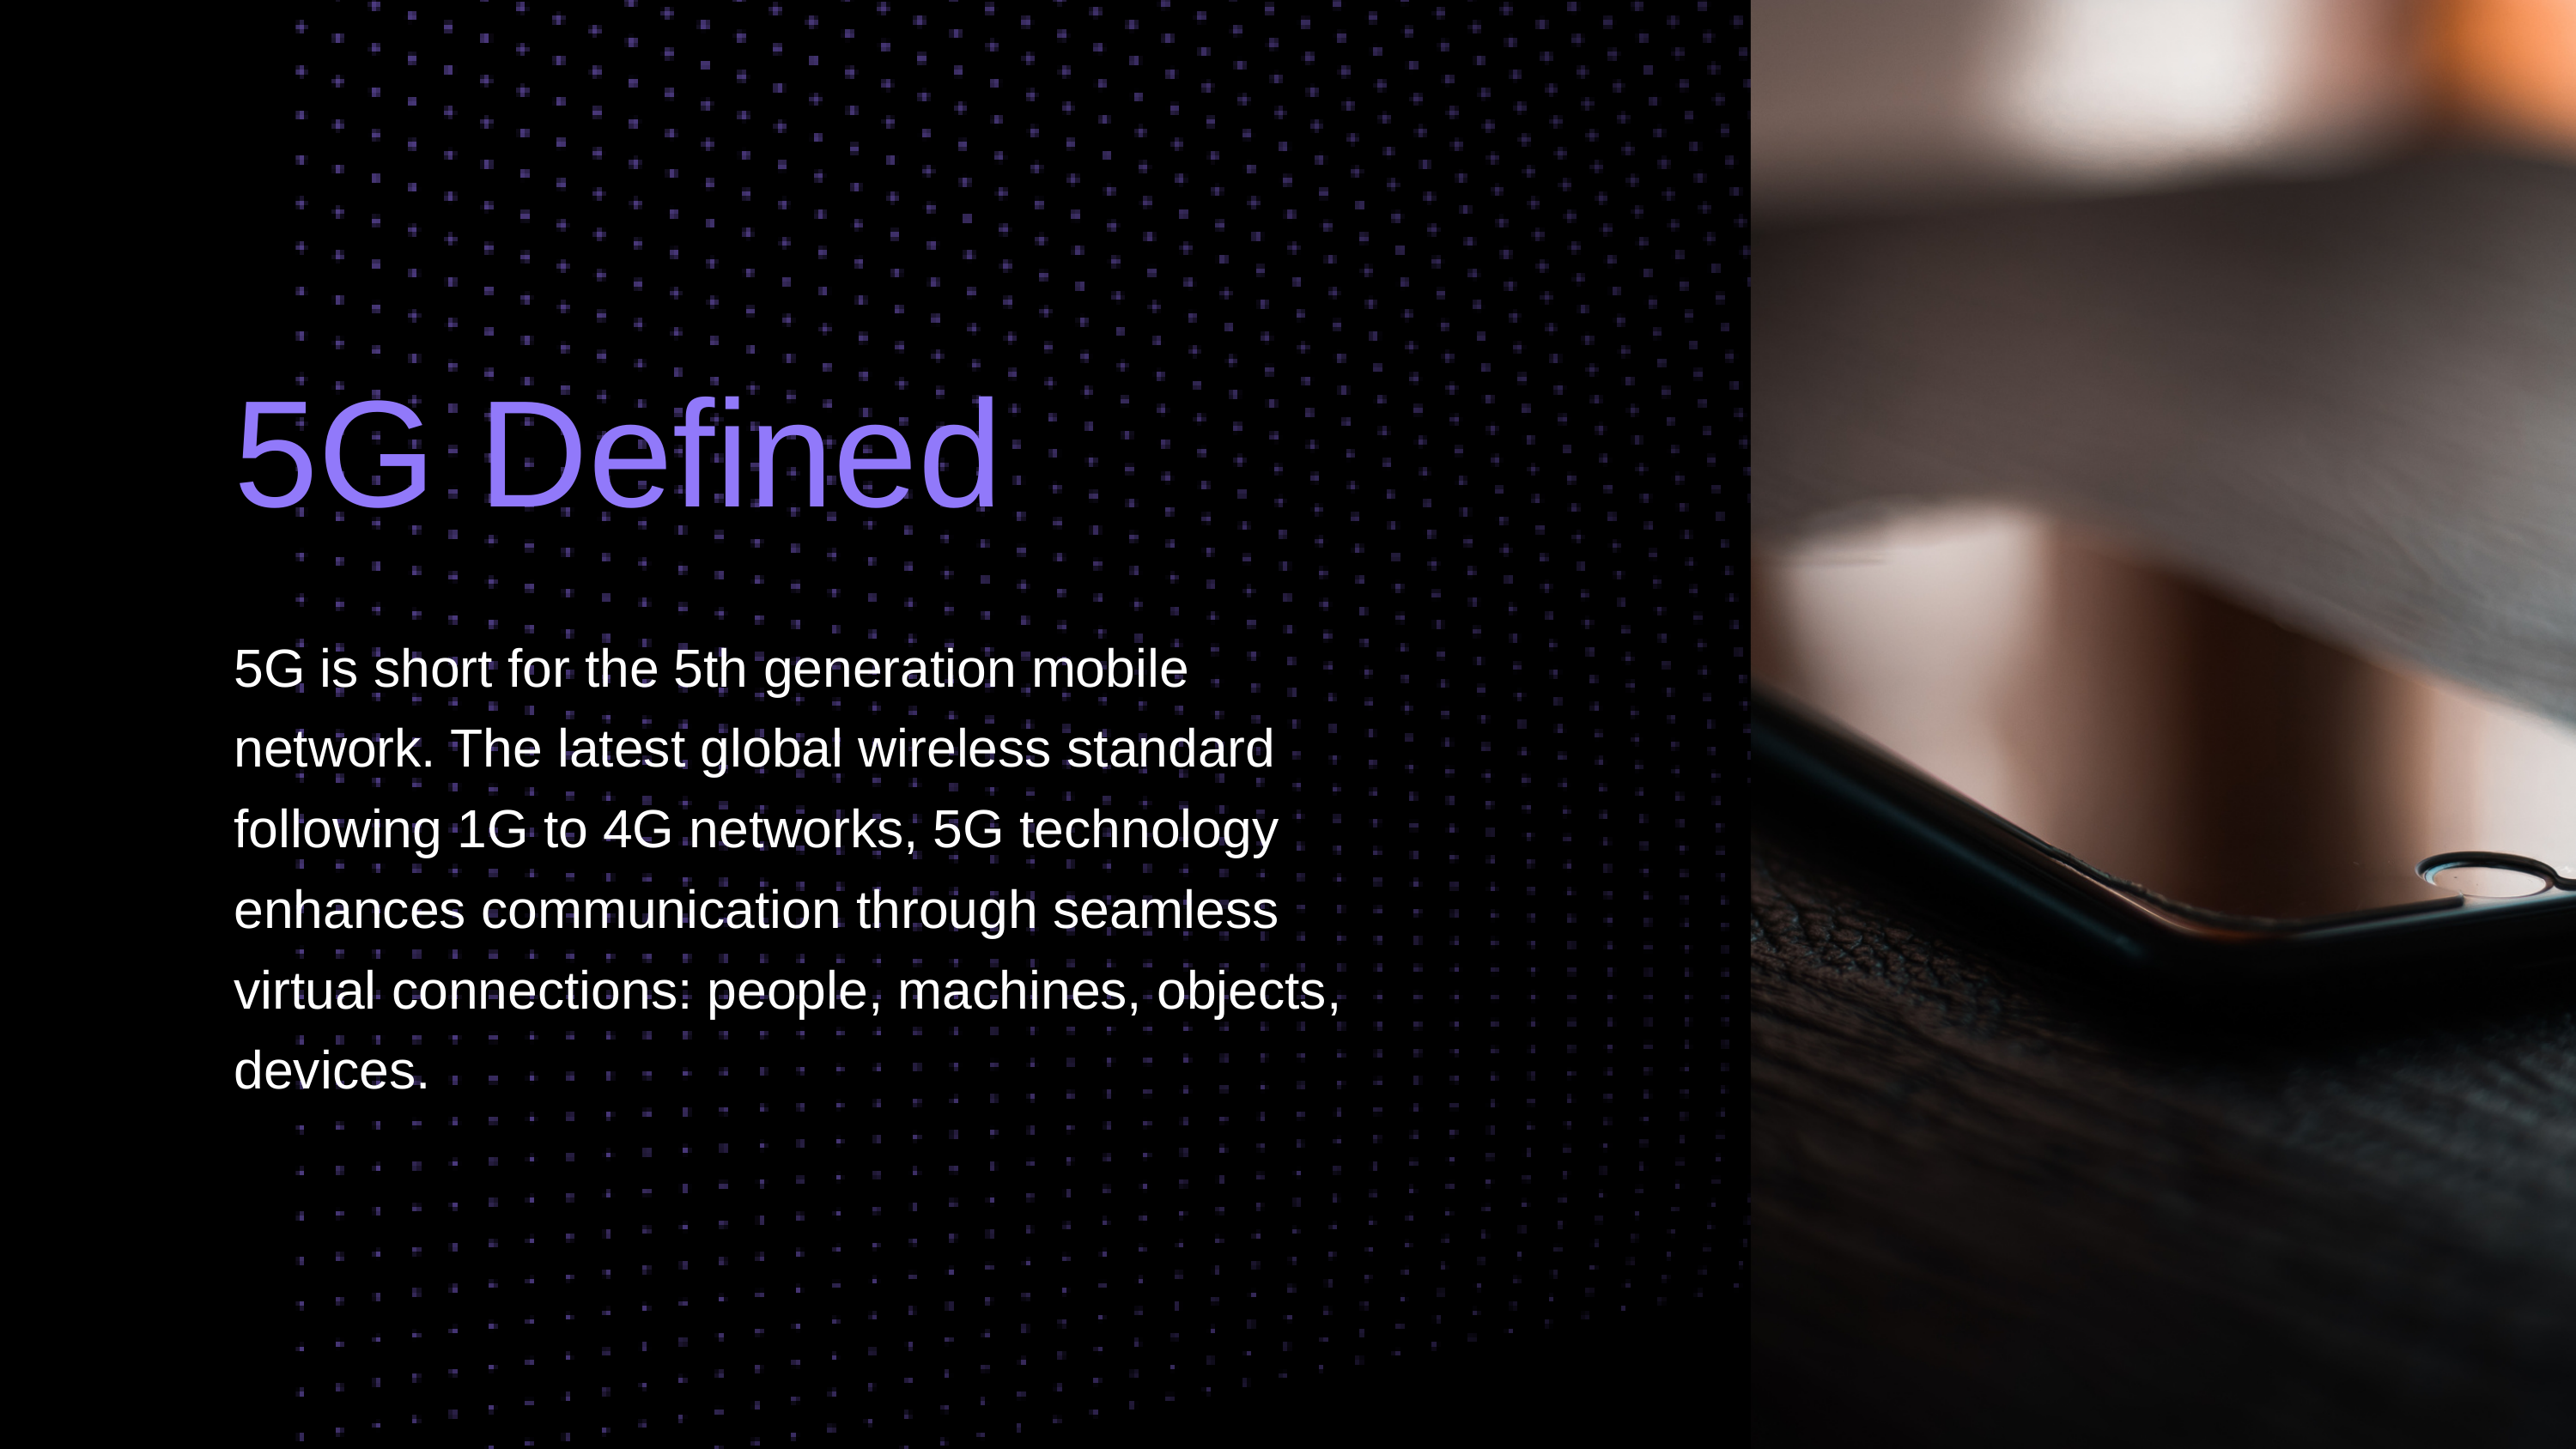

5G Defined
5G is short for the 5th generation mobile network. The latest global wireless standard following 1G to 4G networks, 5G technology enhances communication through seamless virtual connections: people, machines, objects, devices.